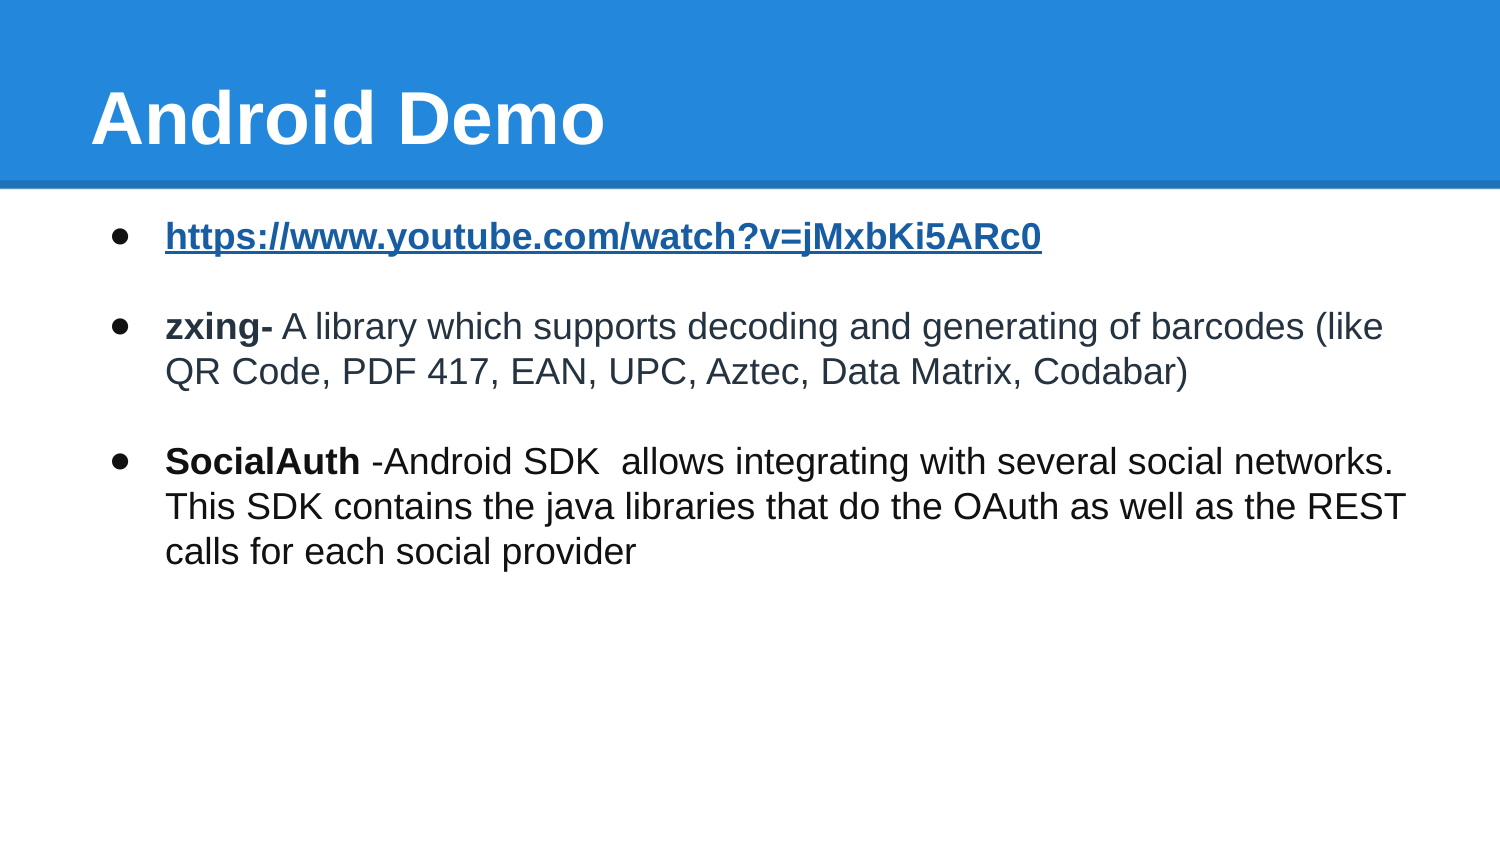

# Android Demo
https://www.youtube.com/watch?v=jMxbKi5ARc0

zxing- A library which supports decoding and generating of barcodes (like QR Code, PDF 417, EAN, UPC, Aztec, Data Matrix, Codabar)

SocialAuth -Android SDK  allows integrating with several social networks. This SDK contains the java libraries that do the OAuth as well as the REST calls for each social provider